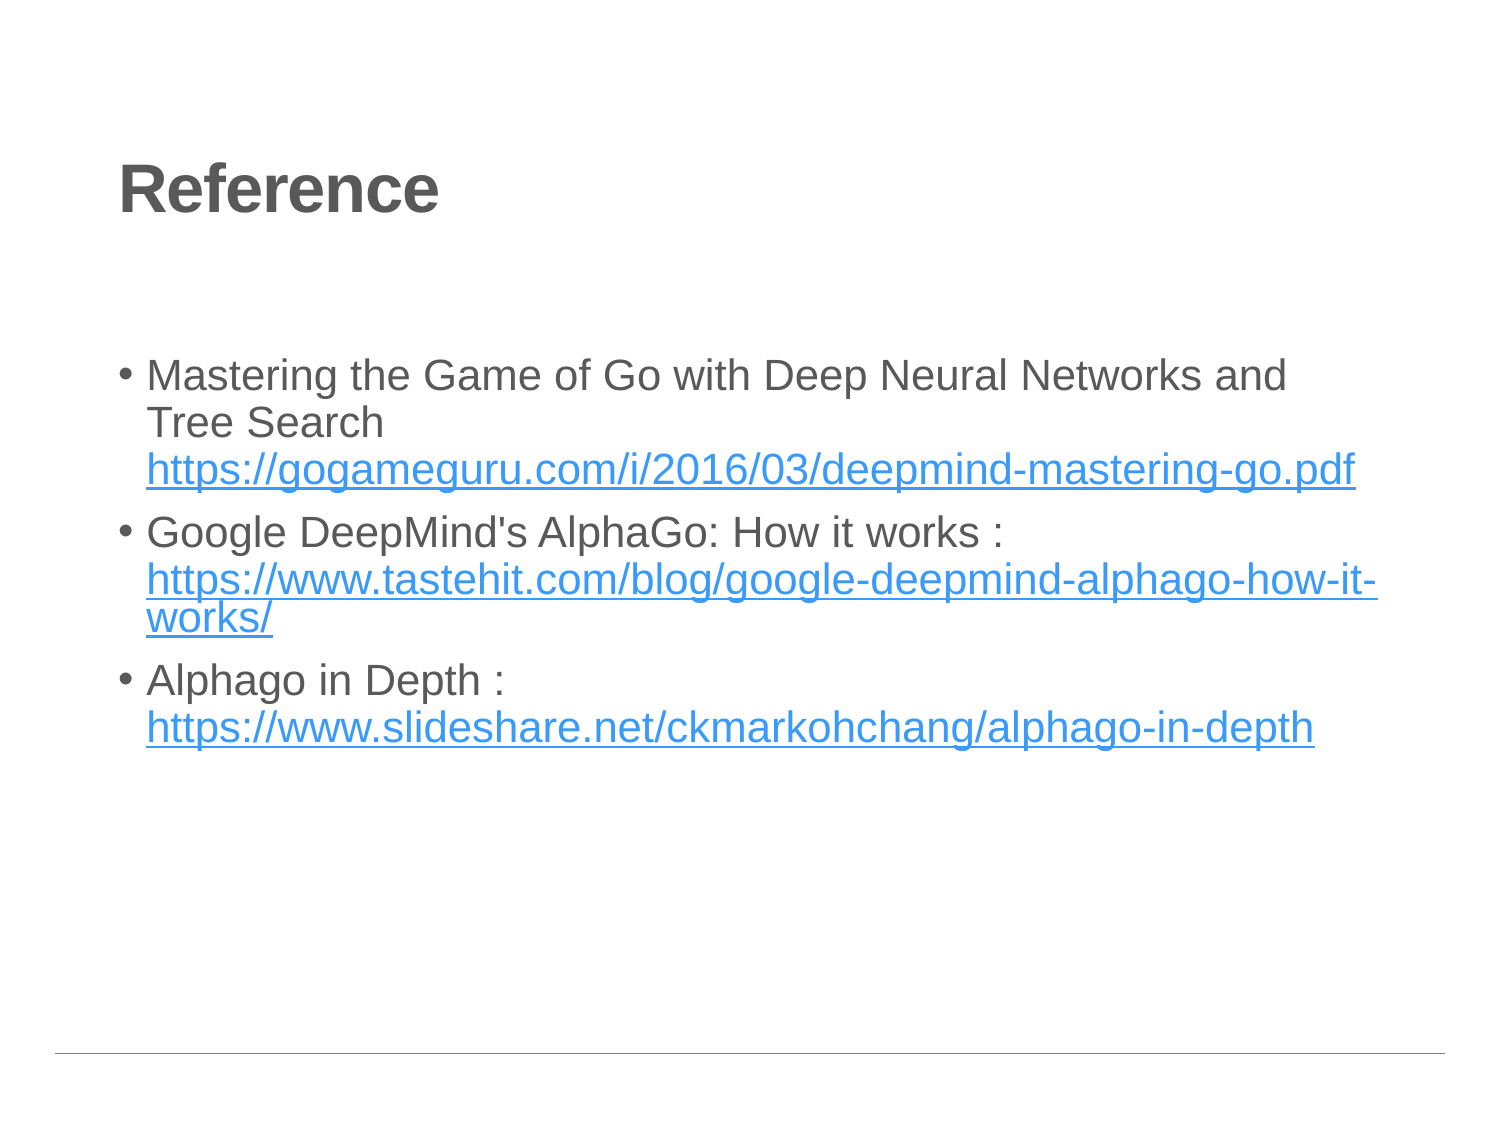

# Reference
Mastering the Game of Go with Deep Neural Networks and Tree Search https://gogameguru.com/i/2016/03/deepmind-mastering-go.pdf
Google DeepMind's AlphaGo: How it works : https://www.tastehit.com/blog/google-deepmind-alphago-how-it-works/
Alphago in Depth :https://www.slideshare.net/ckmarkohchang/alphago-in-depth